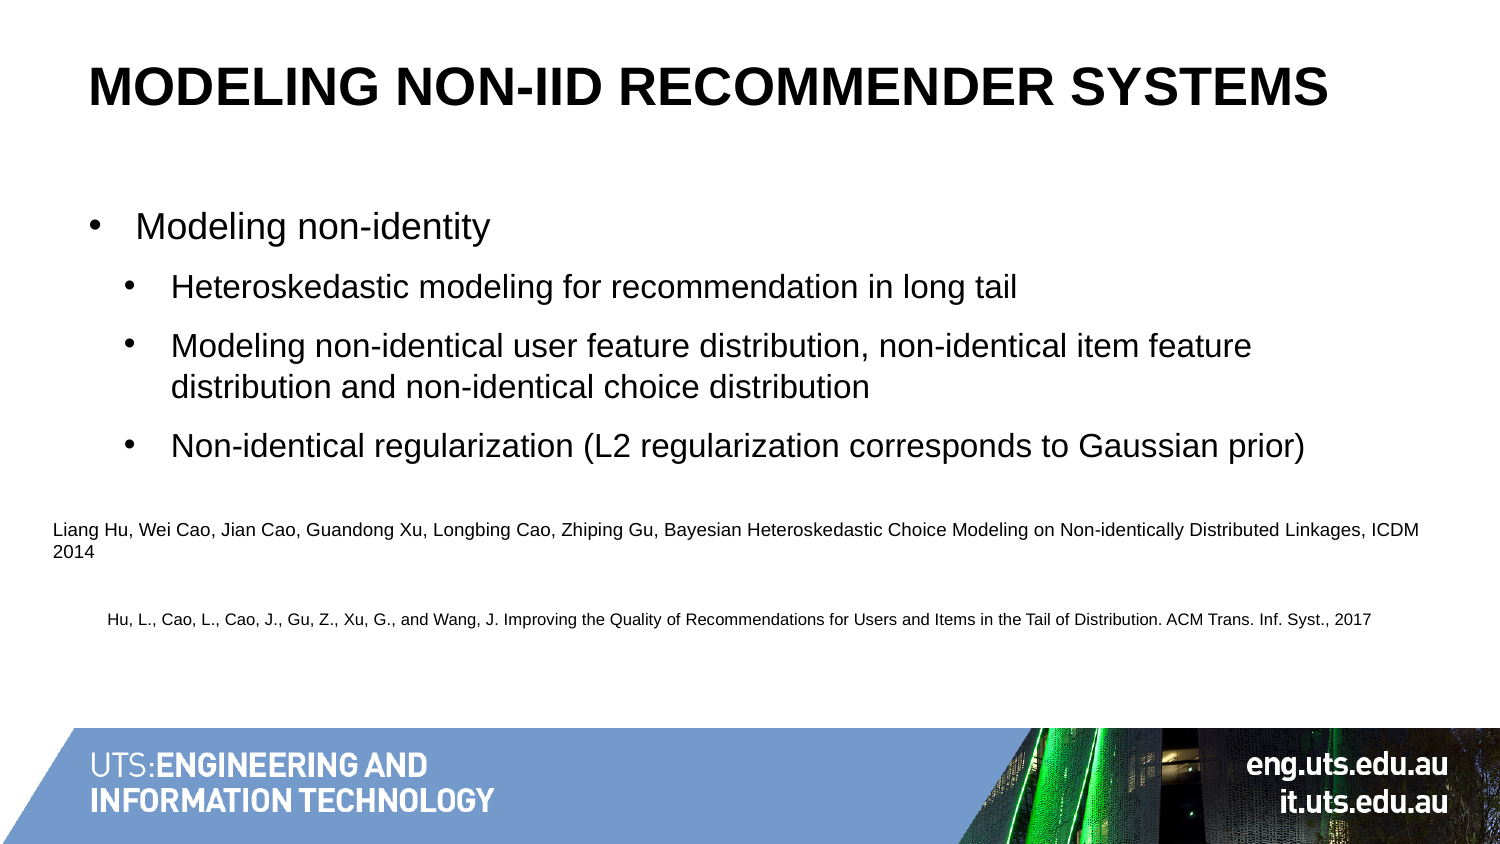

# Modeling Non-IID Recommender Systems
Modeling non-identity
Heteroskedastic modeling for recommendation in long tail
Modeling non-identical user feature distribution, non-identical item feature distribution and non-identical choice distribution
Non-identical regularization (L2 regularization corresponds to Gaussian prior)

Liang Hu, Wei Cao, Jian Cao, Guandong Xu, Longbing Cao, Zhiping Gu, Bayesian Heteroskedastic Choice Modeling on Non-identically Distributed Linkages, ICDM 2014
Hu, L., Cao, L., Cao, J., Gu, Z., Xu, G., and Wang, J. Improving the Quality of Recommendations for Users and Items in the Tail of Distribution. ACM Trans. Inf. Syst., 2017